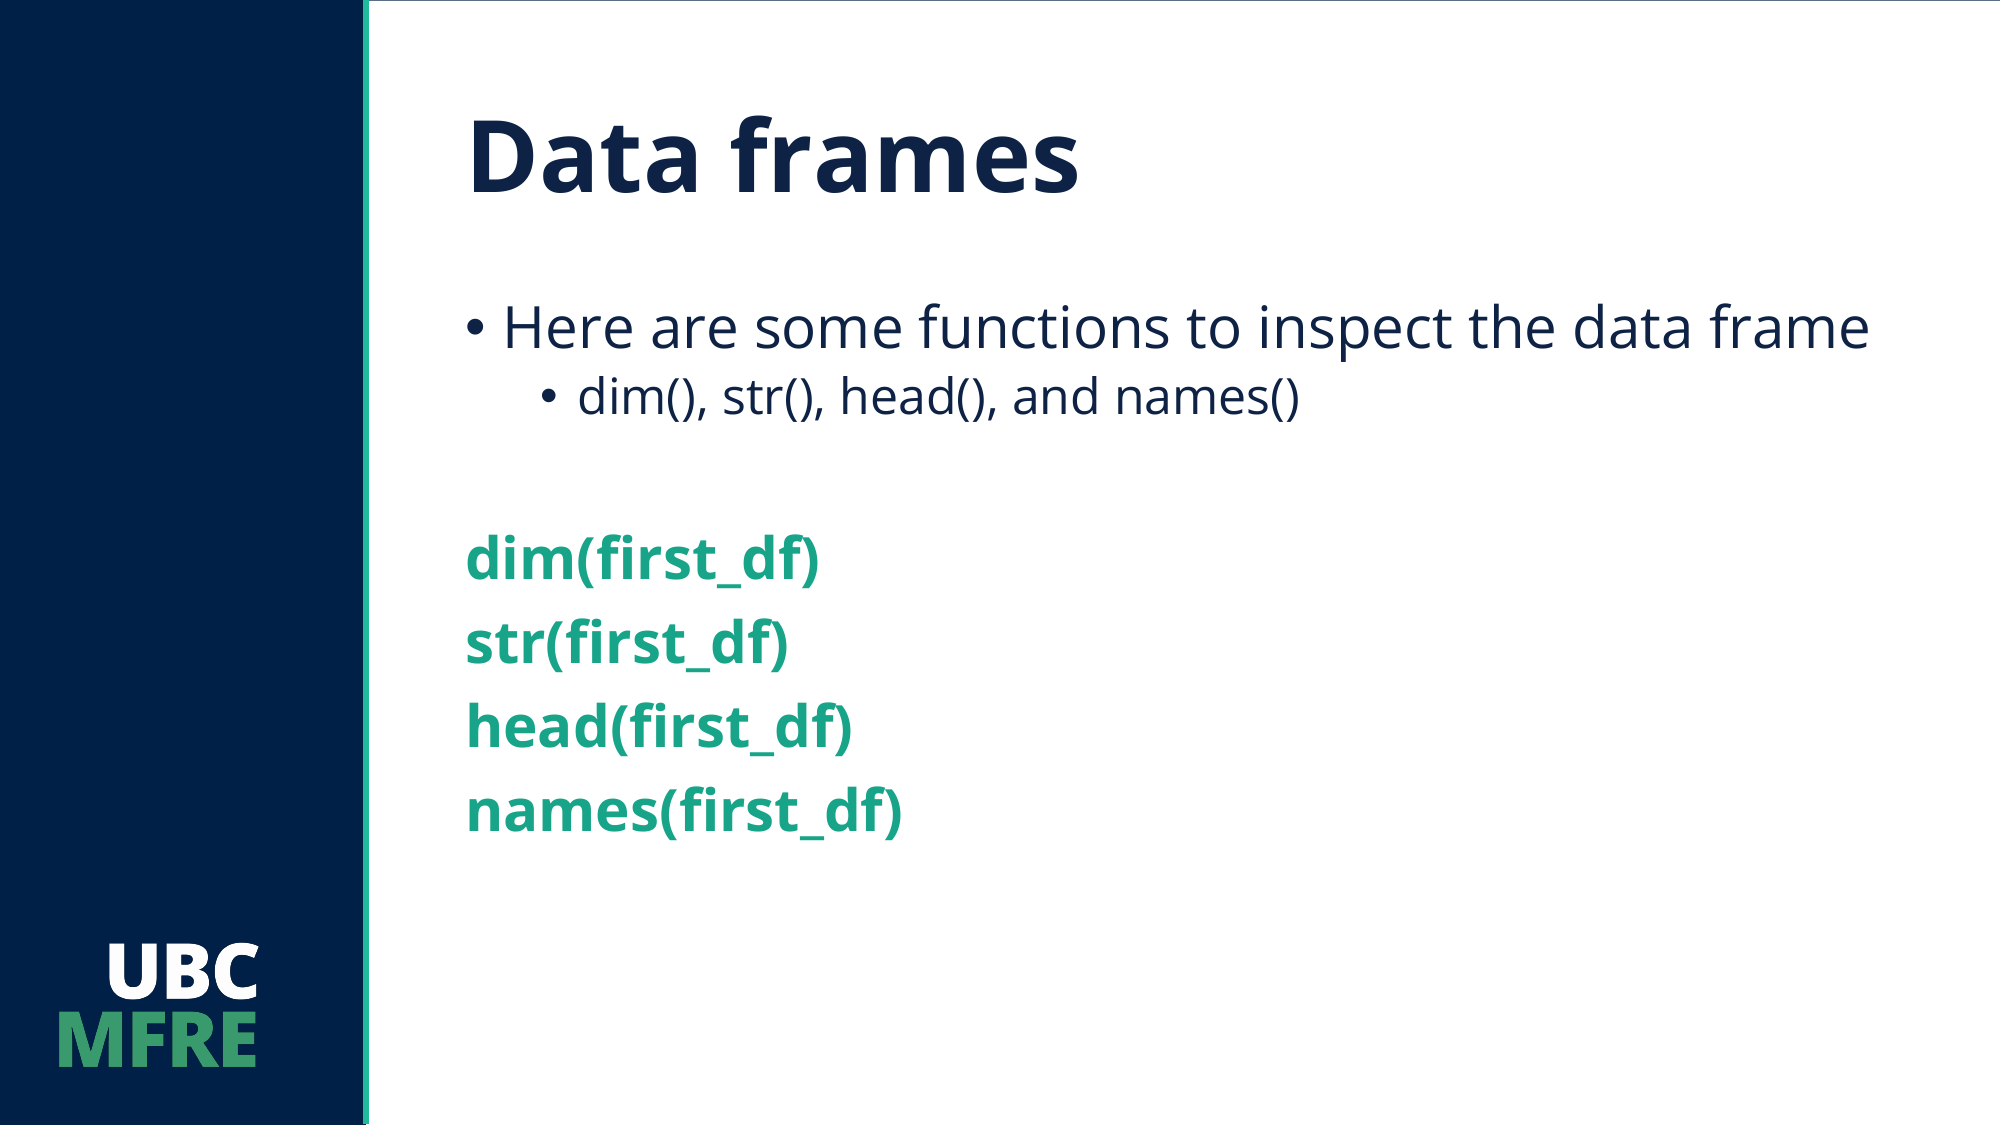

# Data frames
Here are some functions to inspect the data frame
dim(), str(), head(), and names()

dim(first_df)
str(first_df)
head(first_df)
names(first_df)